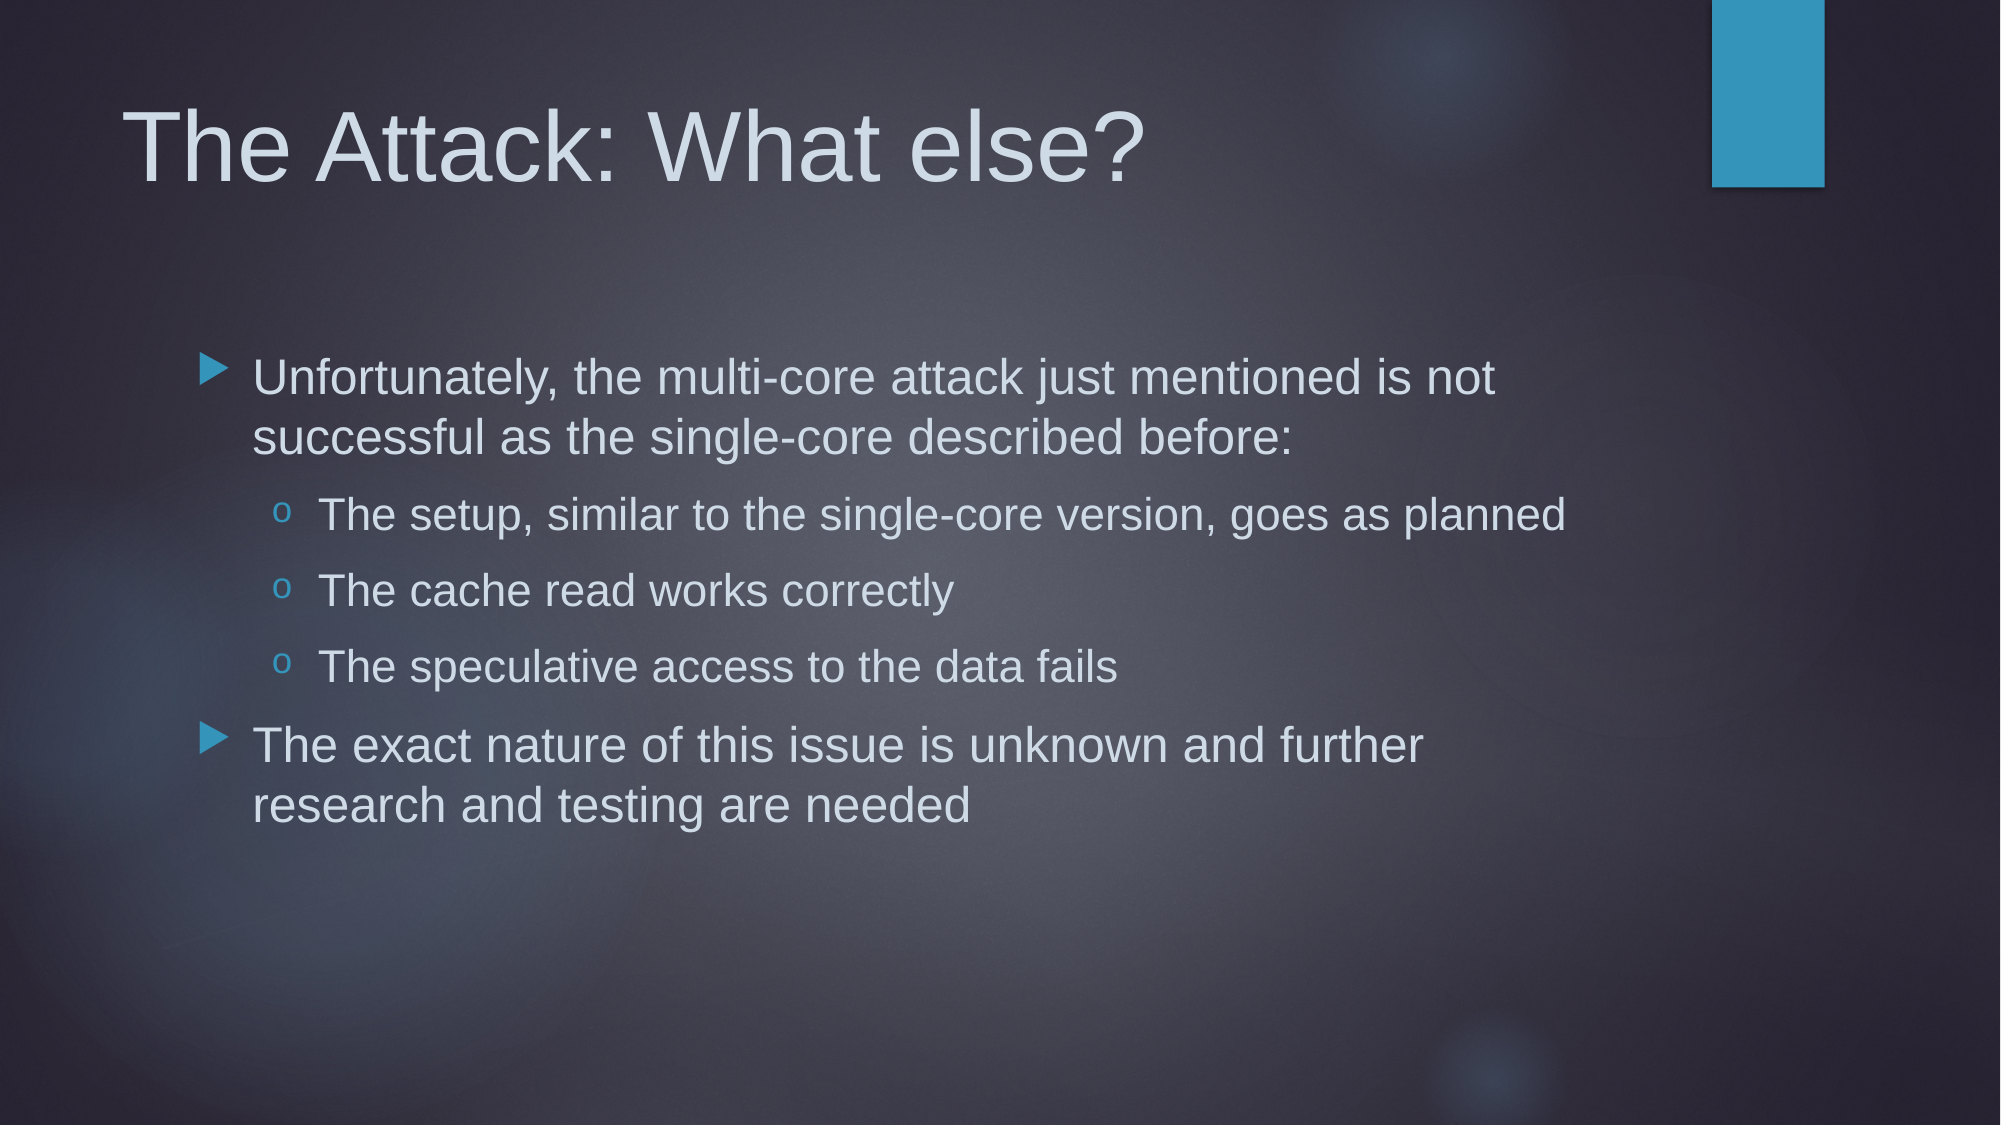

# The Attack: What else?
Unfortunately, the multi-core attack just mentioned is not successful as the single-core described before:
The setup, similar to the single-core version, goes as planned
The cache read works correctly
The speculative access to the data fails
The exact nature of this issue is unknown and further research and testing are needed